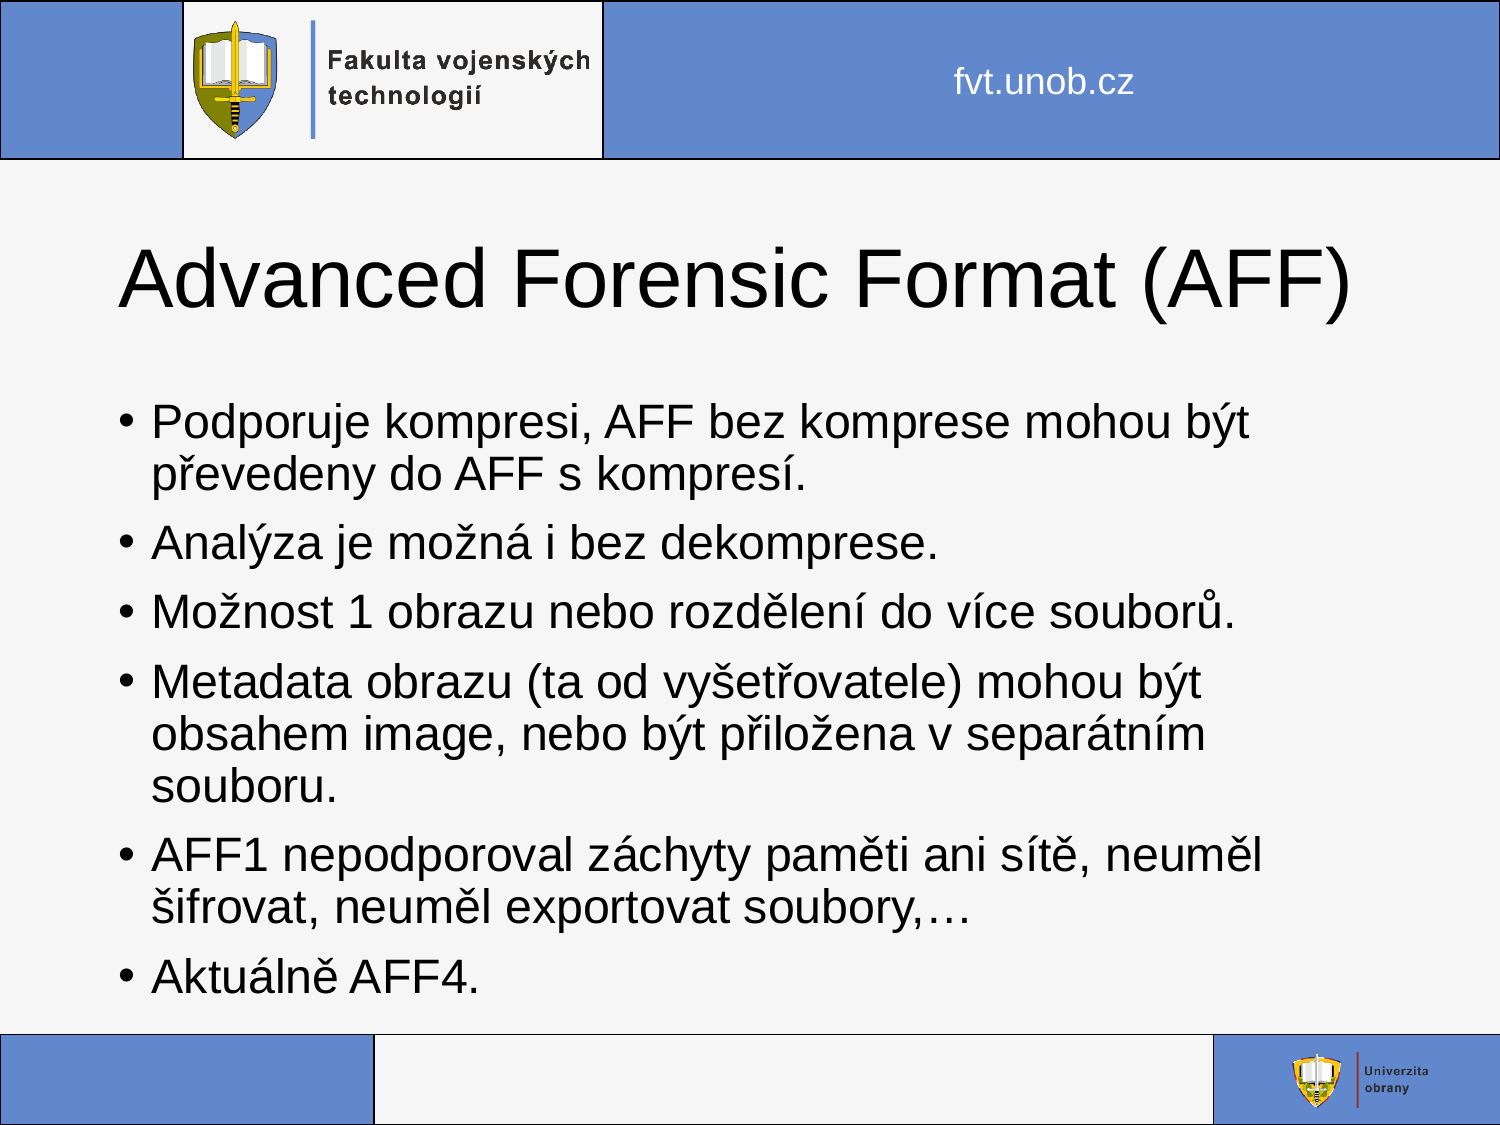

# Advanced Forensic Format (AFF)
Podporuje kompresi, AFF bez komprese mohou být převedeny do AFF s kompresí.
Analýza je možná i bez dekomprese.
Možnost 1 obrazu nebo rozdělení do více souborů.
Metadata obrazu (ta od vyšetřovatele) mohou být obsahem image, nebo být přiložena v separátním souboru.
AFF1 nepodporoval záchyty paměti ani sítě, neuměl šifrovat, neuměl exportovat soubory,…
Aktuálně AFF4.